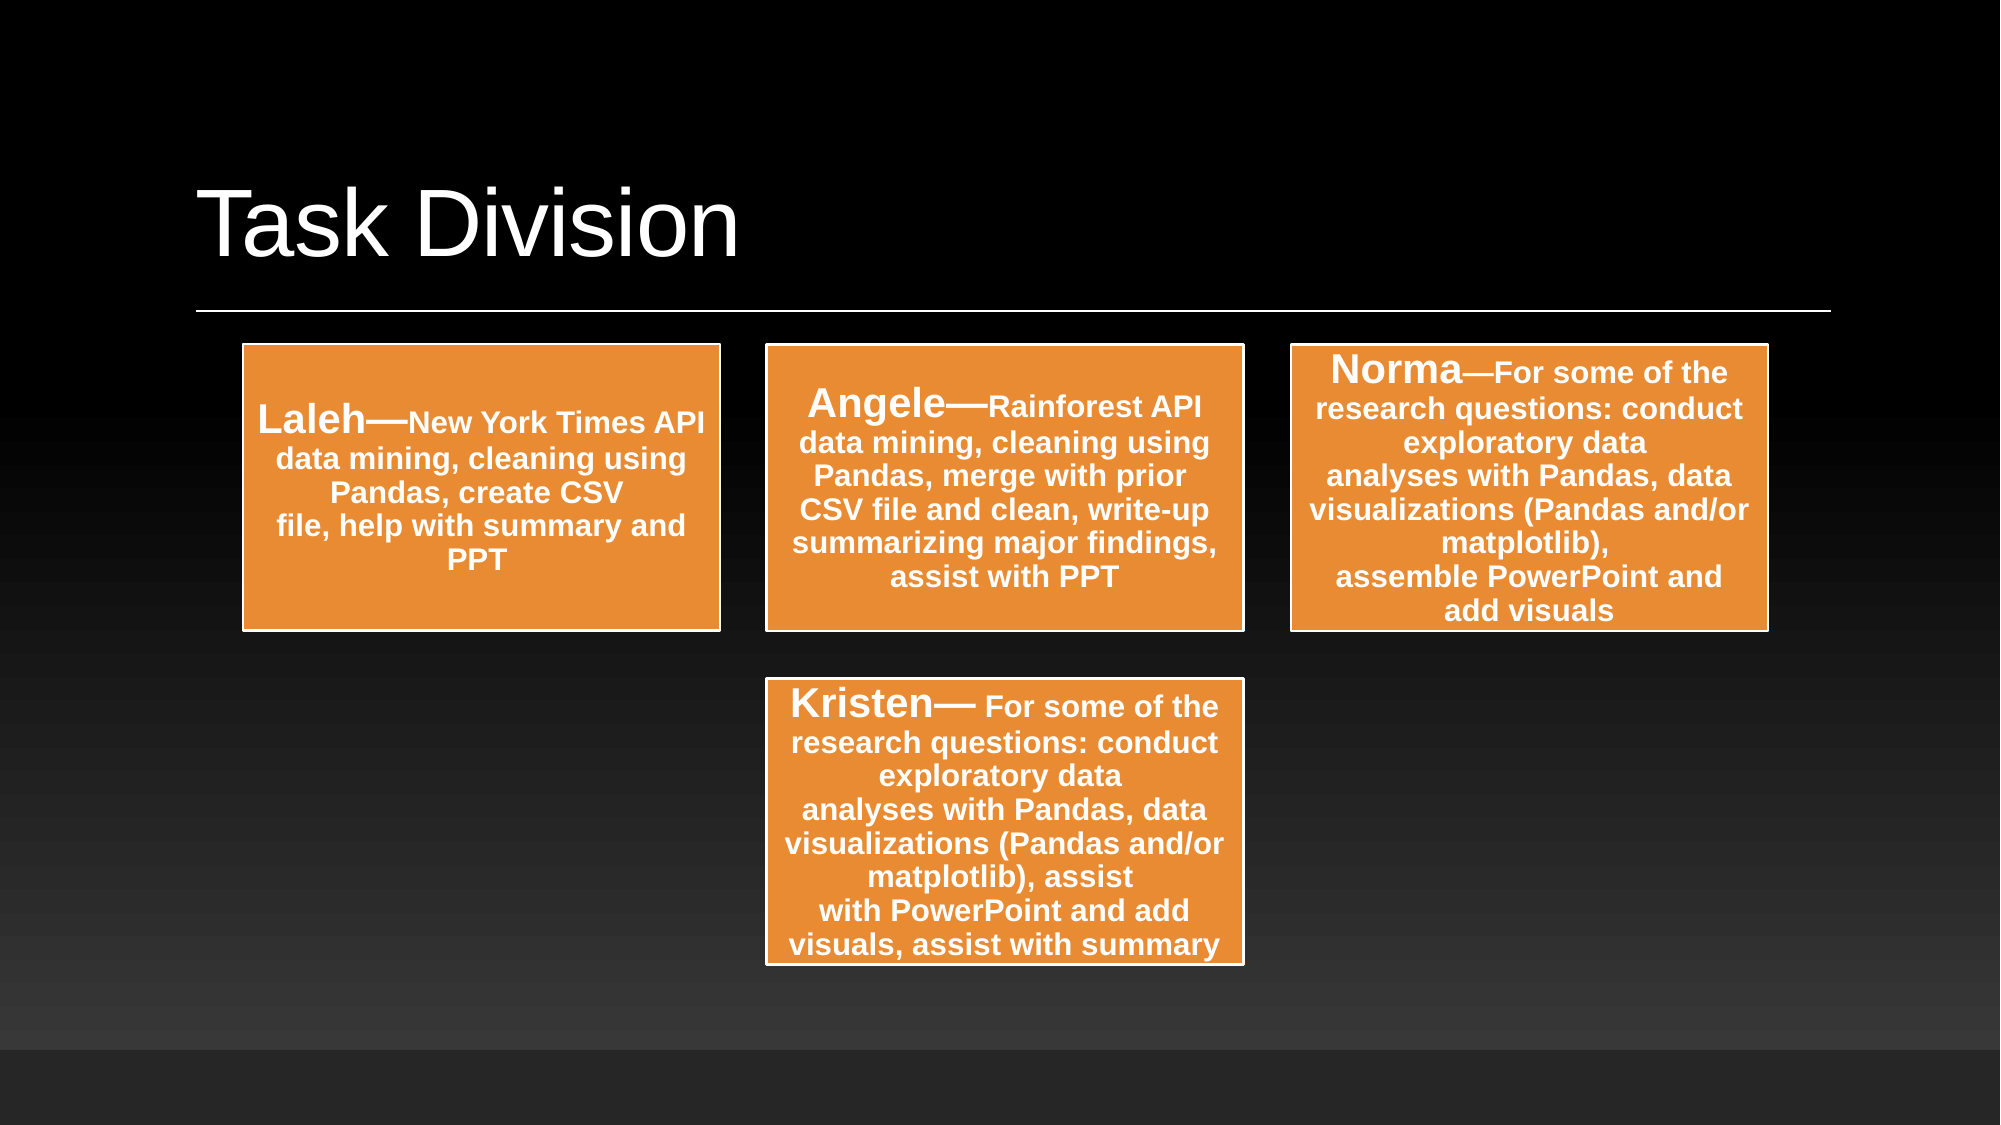

# Task Division
Laleh—New York Times API data mining, cleaning using Pandas, create CSV
file, help with summary and PPT
Angele—Rainforest API data mining, cleaning using Pandas, merge with prior
CSV file and clean, write-up summarizing major findings, assist with PPT
Norma—For some of the research questions: conduct exploratory data
analyses with Pandas, data visualizations (Pandas and/or matplotlib),
assemble PowerPoint and add visuals
Kristen— For some of the research questions: conduct exploratory data
analyses with Pandas, data visualizations (Pandas and/or matplotlib), assist
with PowerPoint and add visuals, assist with summary